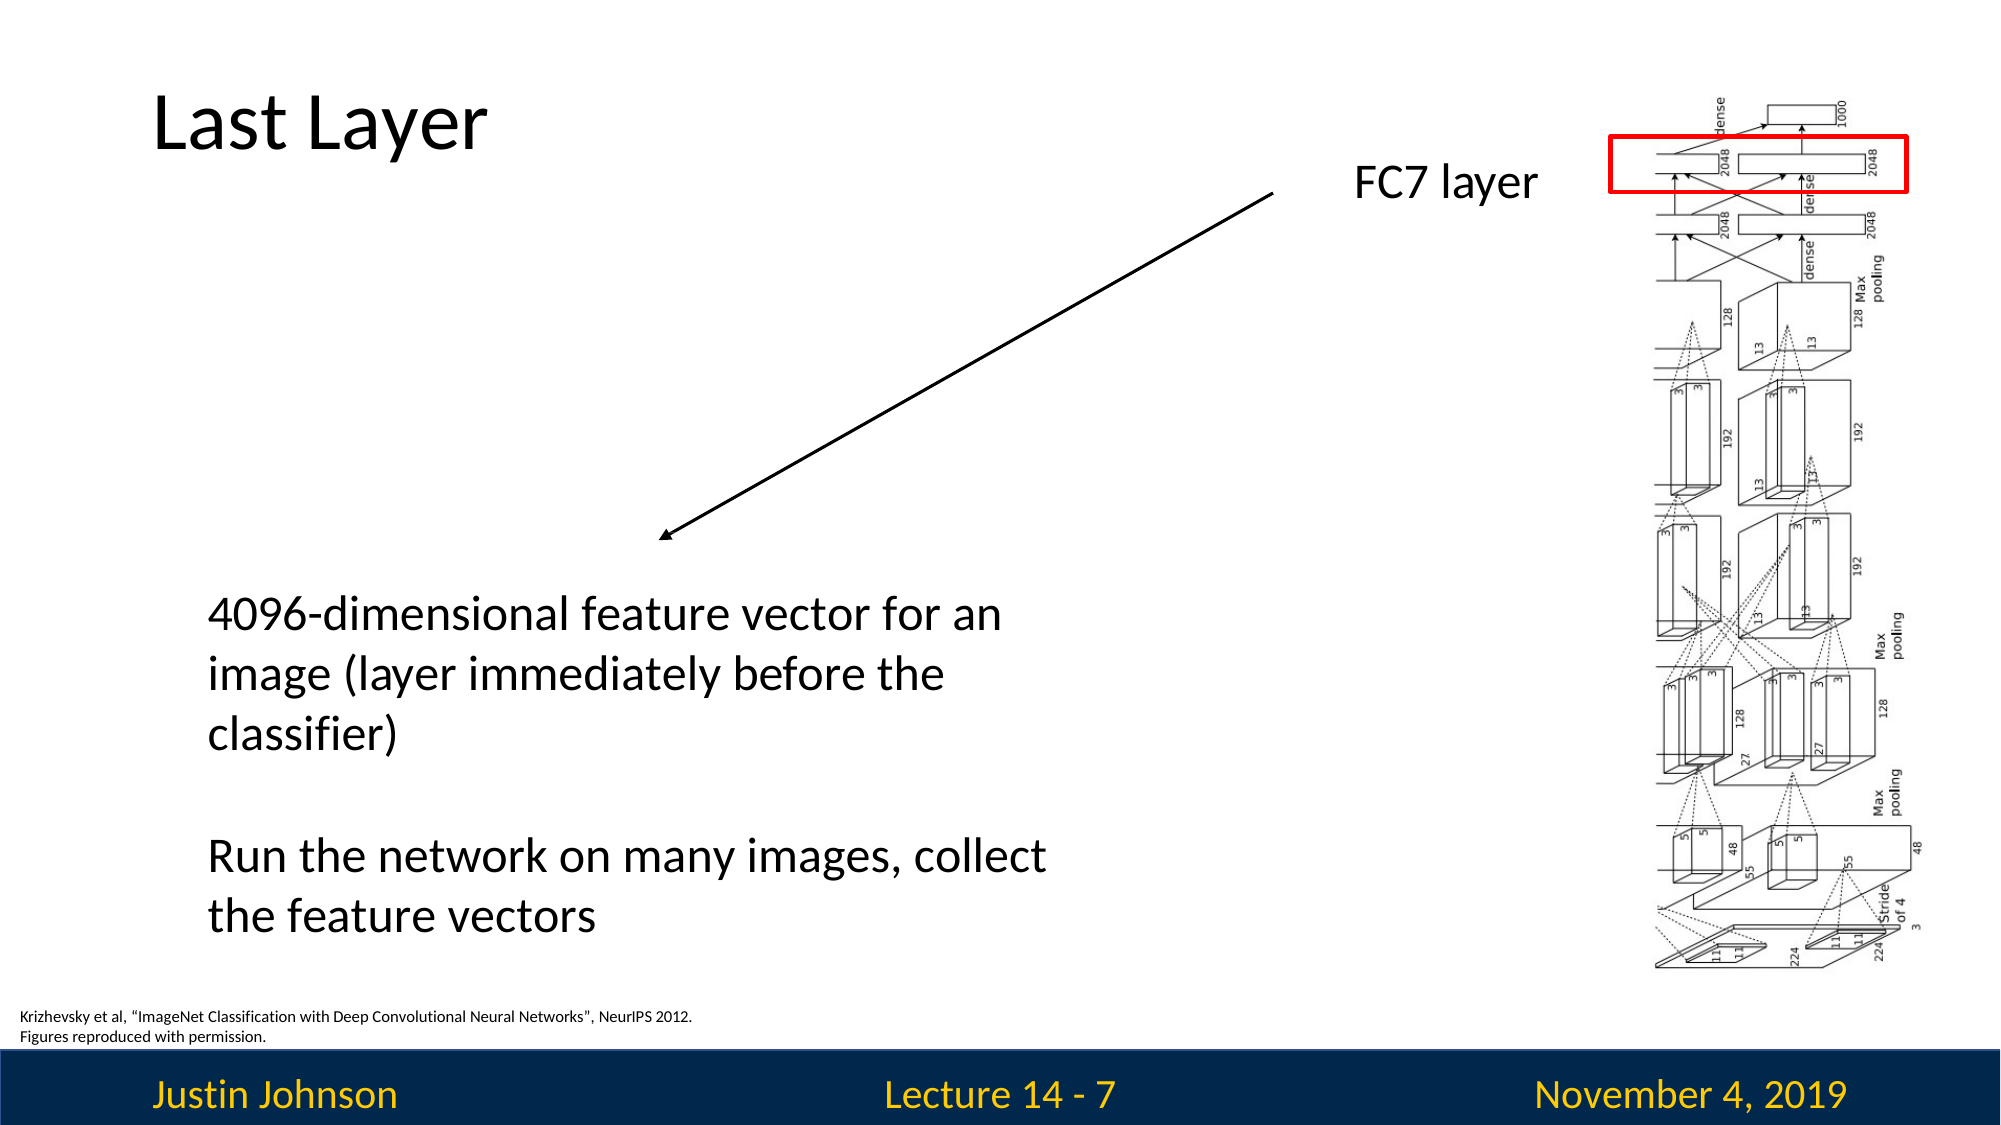

# Last Layer

FC7 layer

4096-dimensional feature vector for an image (layer immediately before the classifier)

Run the network on many images, collect the feature vectors
Krizhevsky et al, “ImageNet Classification with Deep Convolutional Neural Networks”, NeurIPS 2012. Figures reproduced with permission.
Justin Johnson
November 4, 2019
Lecture 14 - 7